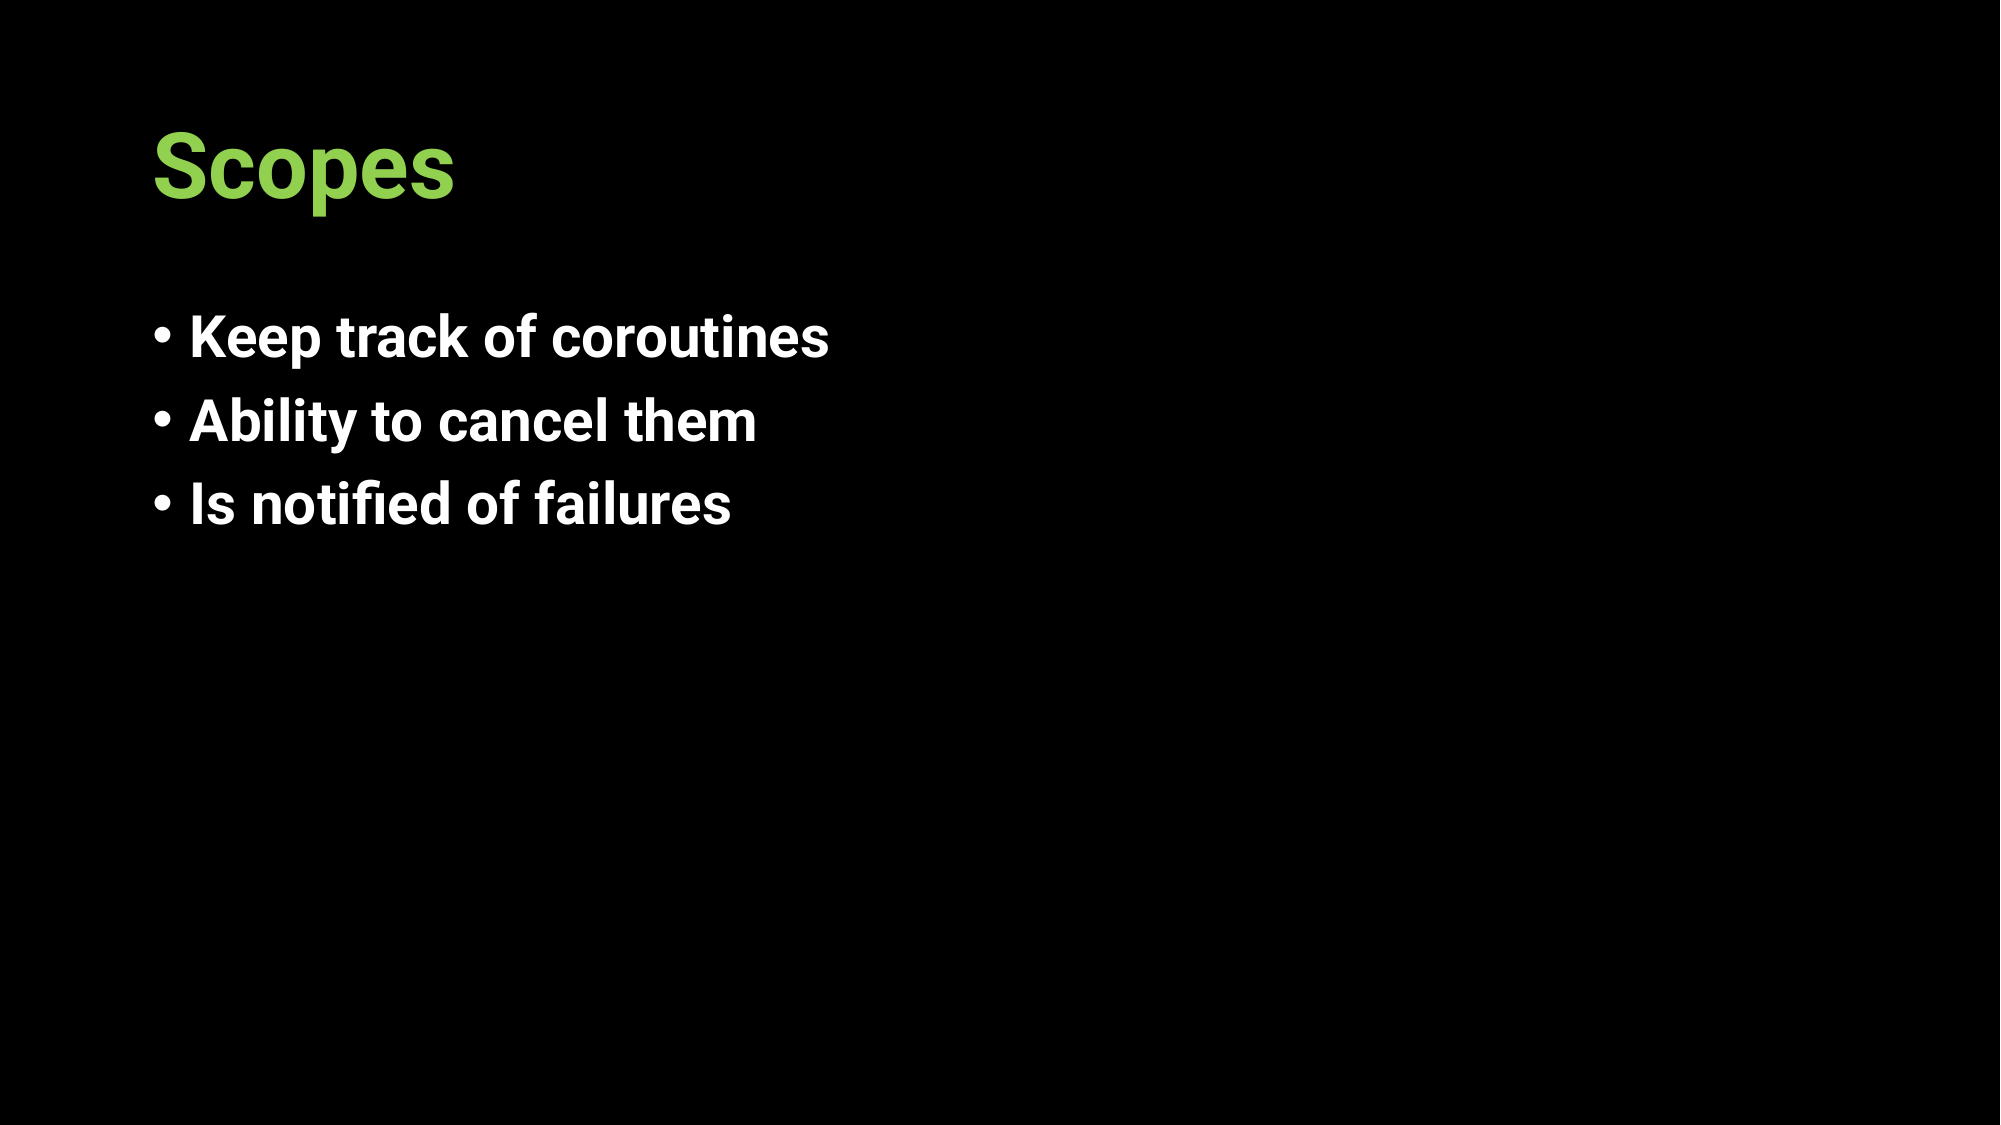

# Scopes
Keep track of coroutines
Ability to cancel them
Is notified of failures